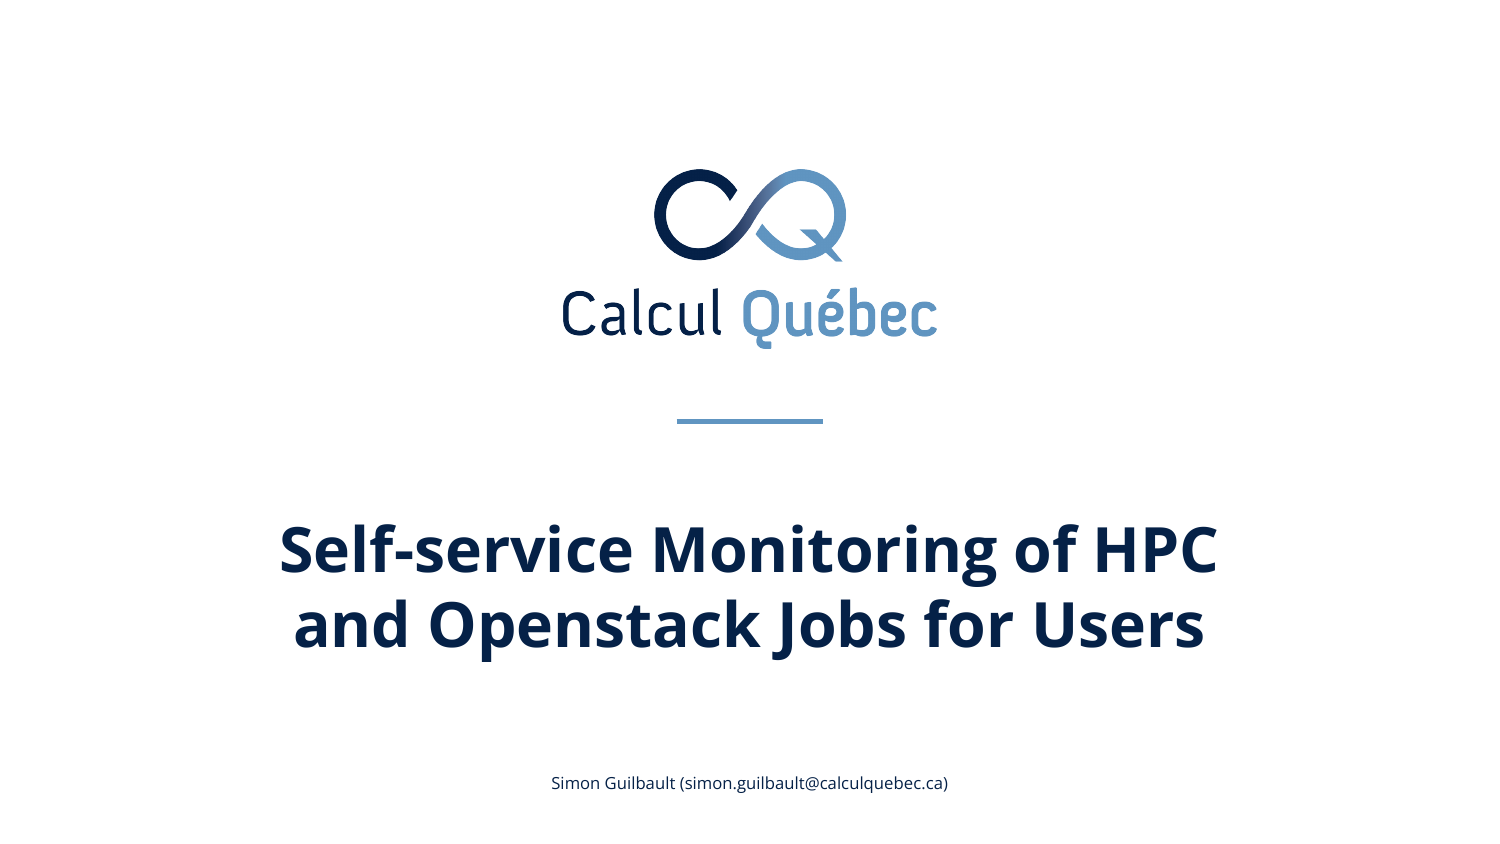

# Self-service Monitoring of HPC and Openstack Jobs for Users
Simon Guilbault (simon.guilbault@calculquebec.ca)